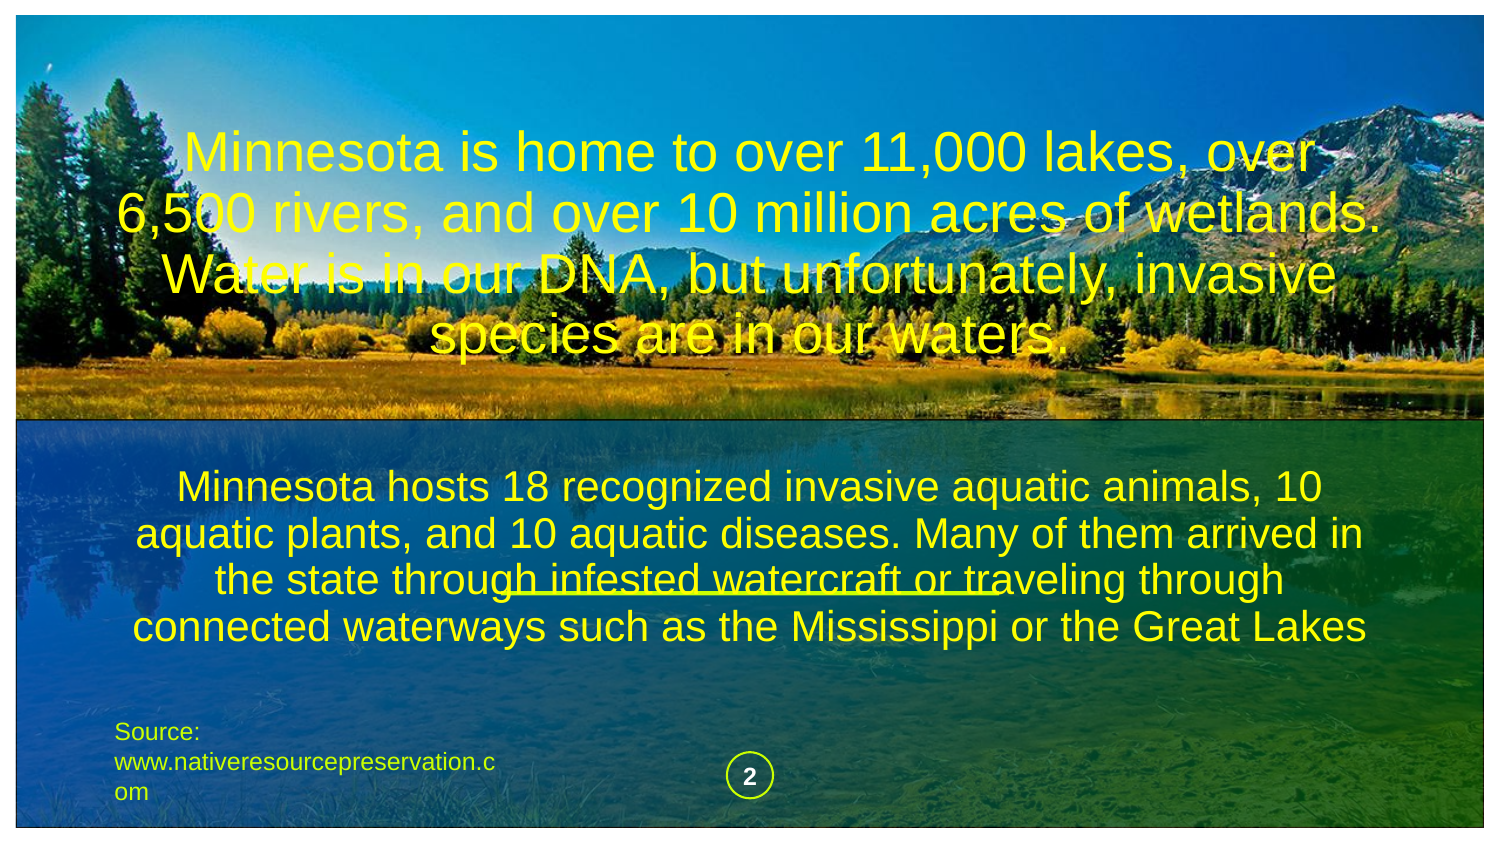

# Minnesota is home to over 11,000 lakes, over 6,500 rivers, and over 10 million acres of wetlands. Water is in our DNA, but unfortunately, invasive species are in our waters.
Minnesota hosts 18 recognized invasive aquatic animals, 10 aquatic plants, and 10 aquatic diseases. Many of them arrived in the state through infested watercraft or traveling through connected waterways such as the Mississippi or the Great Lakes
Source:  www.nativeresourcepreservation.com

2